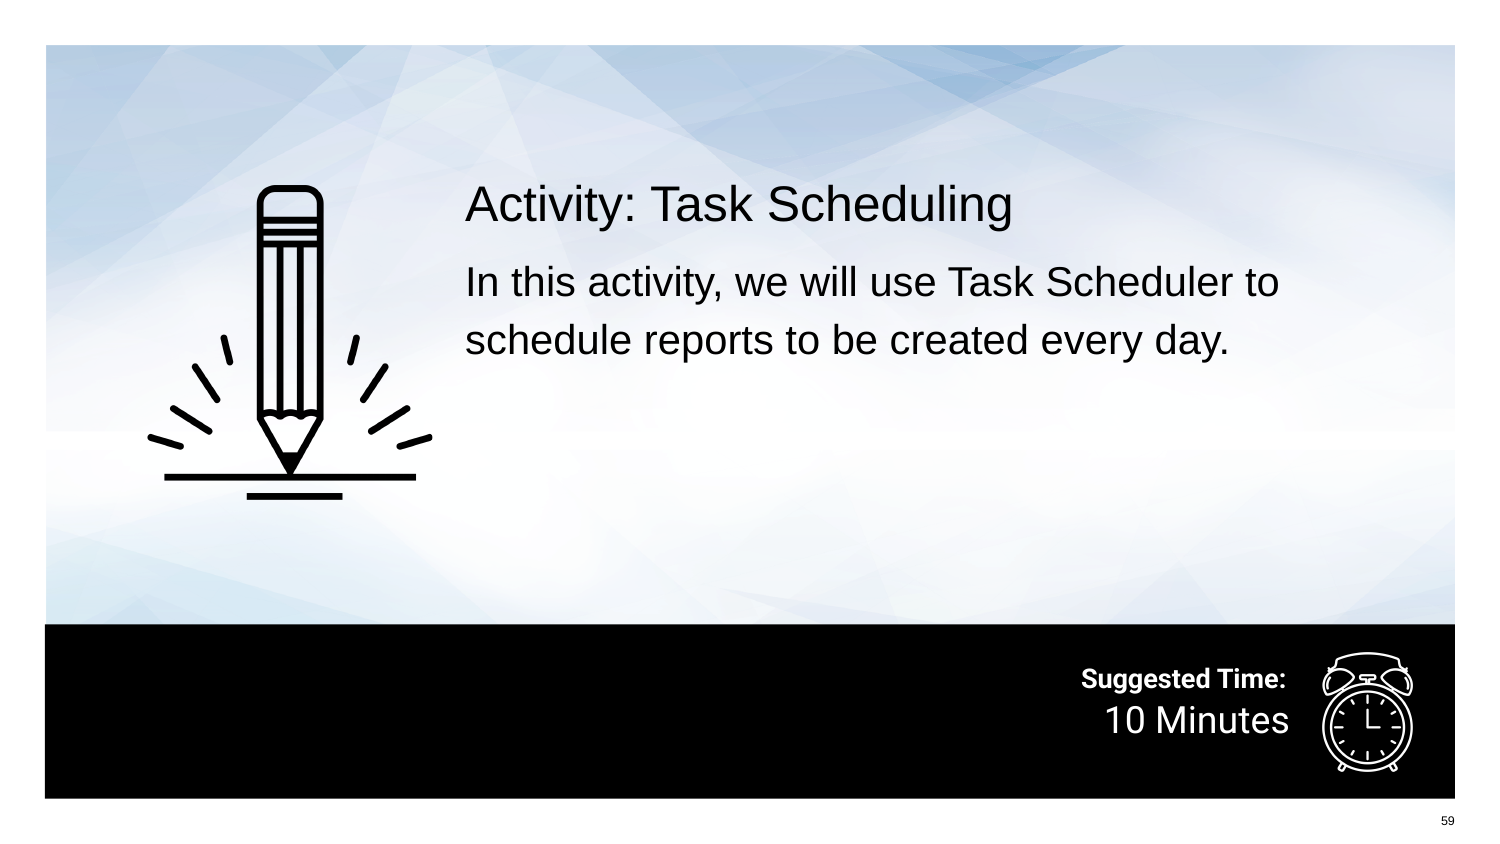

Activity: Task Scheduling
In this activity, we will use Task Scheduler to
schedule reports to be created every day.

# 10 Minutes
59